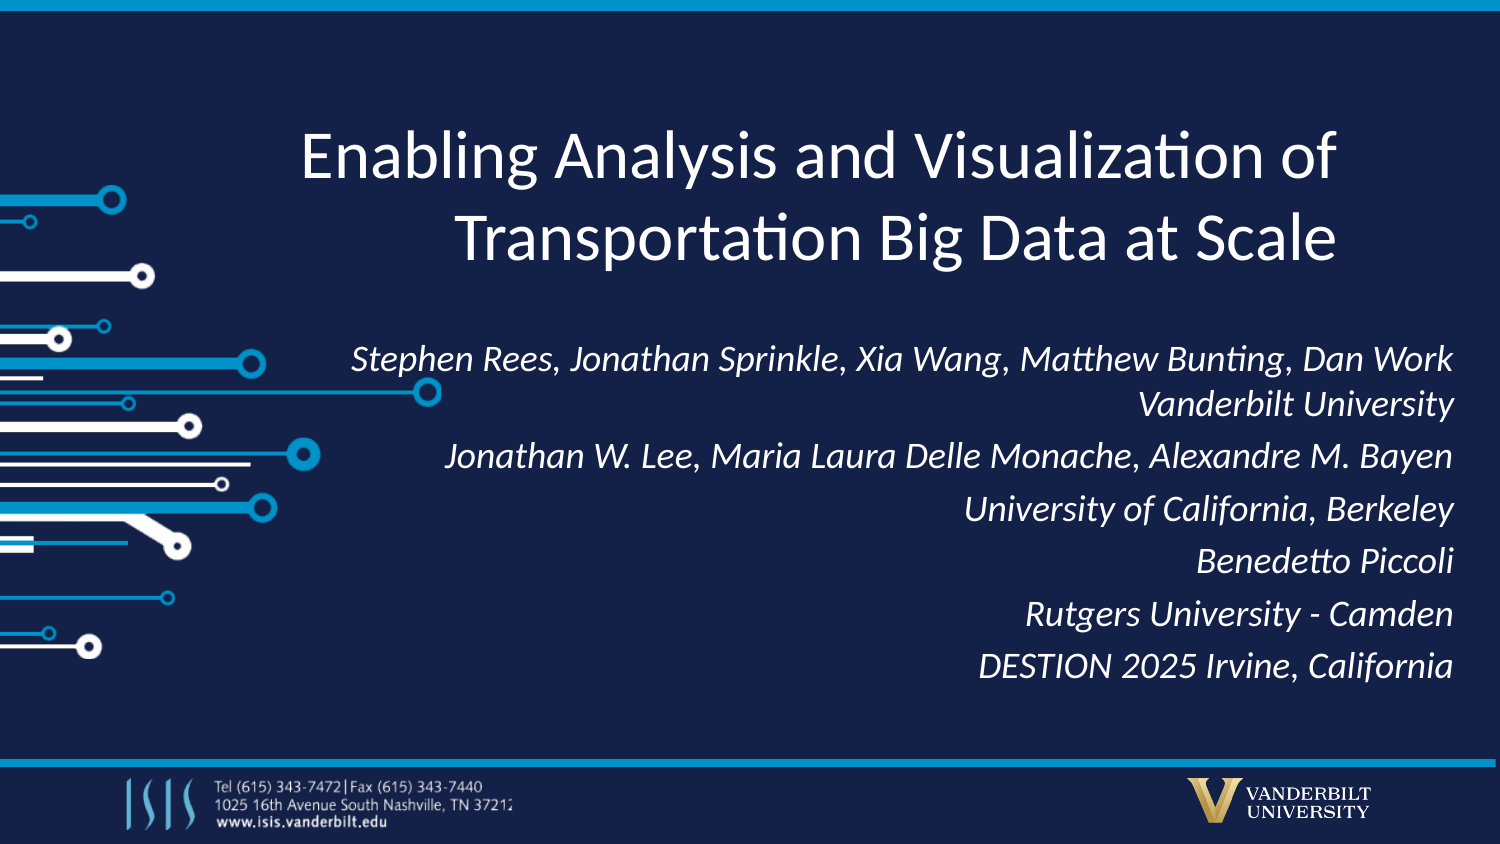

# Enabling Analysis and Visualization of Transportation Big Data at Scale
Stephen Rees, Jonathan Sprinkle, Xia Wang, Matthew Bunting, Dan Work
Vanderbilt University
Jonathan W. Lee, Maria Laura Delle Monache, Alexandre M. Bayen
University of California, Berkeley
Benedetto Piccoli
Rutgers University - Camden
DESTION 2025 Irvine, California